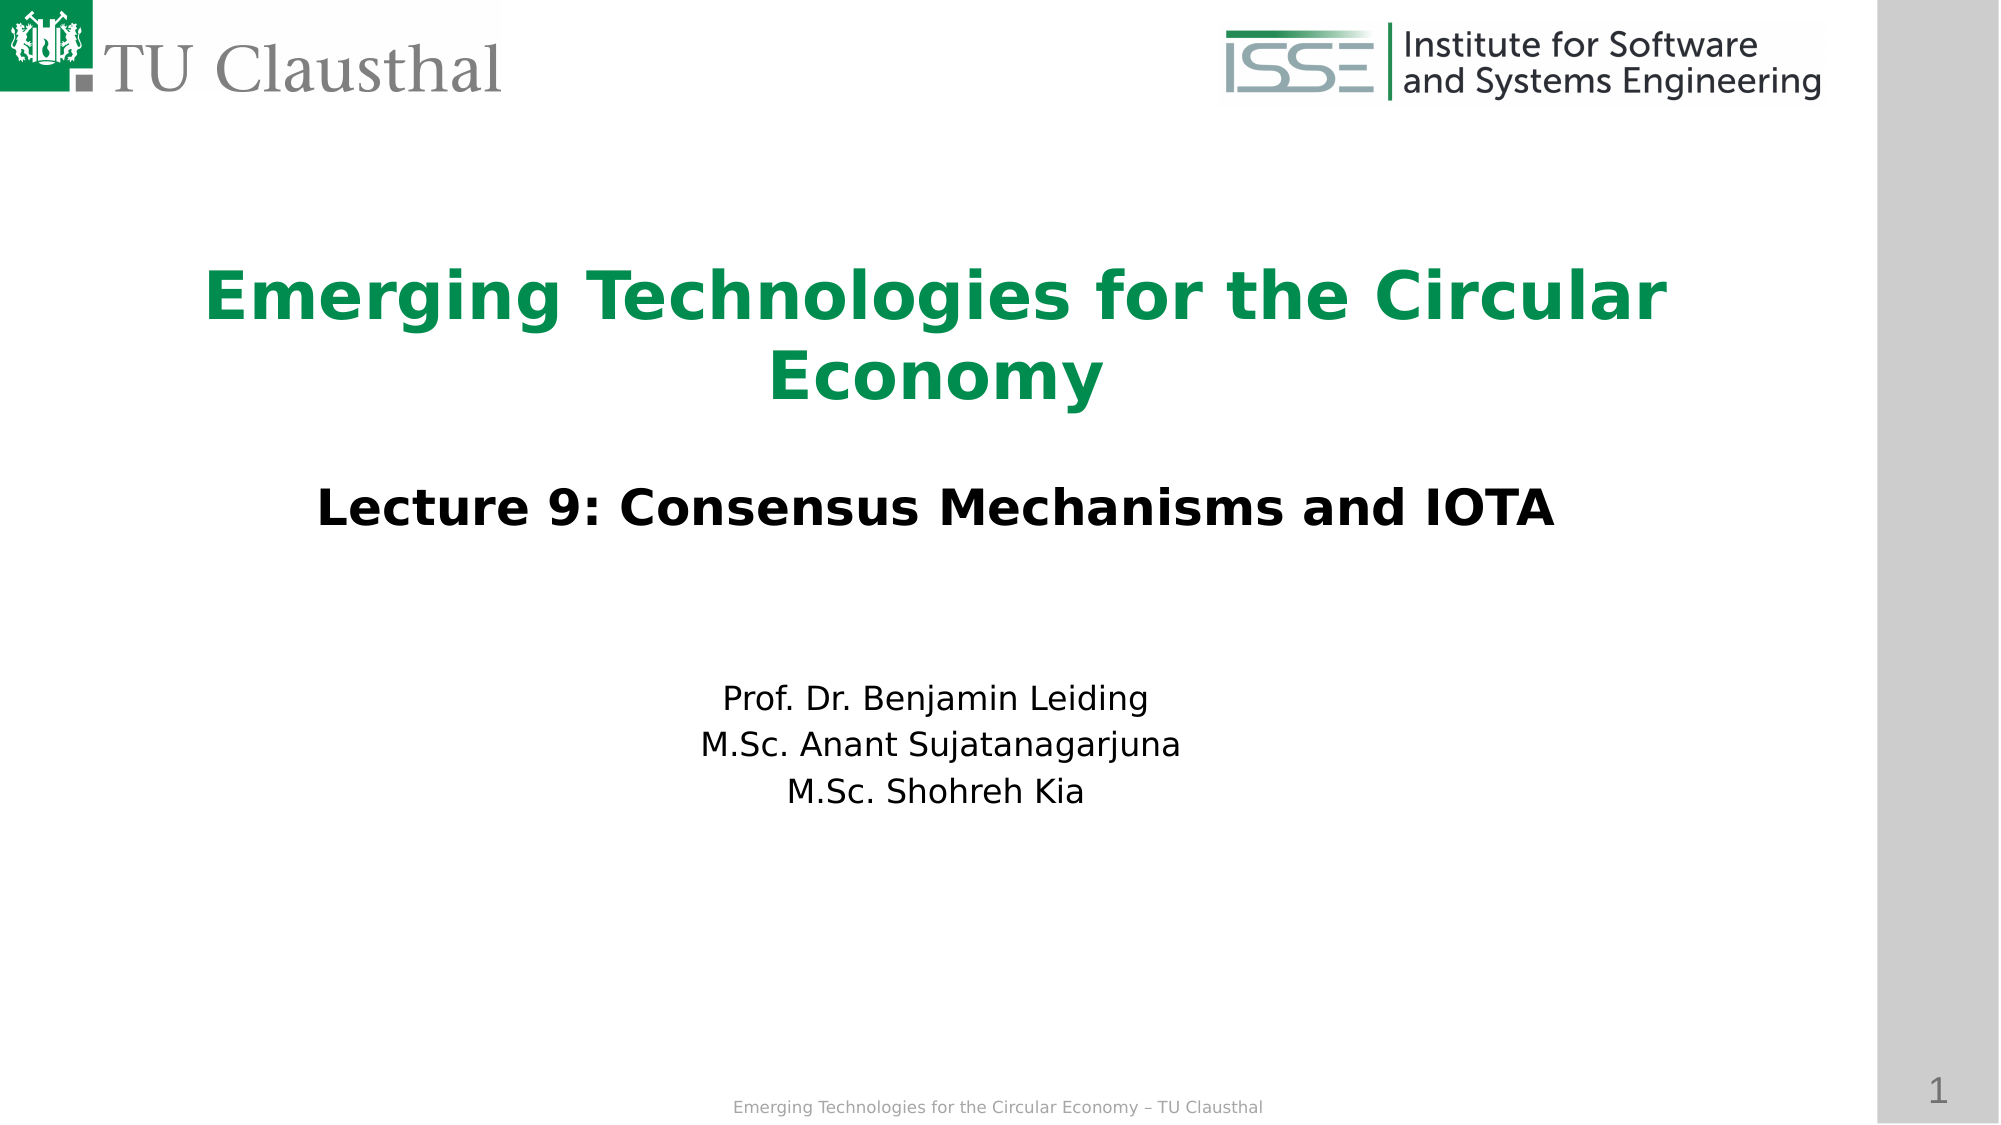

Emerging Technologies for the Circular Economy
Lecture 9: Consensus Mechanisms and IOTA

Prof. Dr. Benjamin Leiding
 M.Sc. Anant Sujatanagarjuna
M.Sc. Shohreh Kia